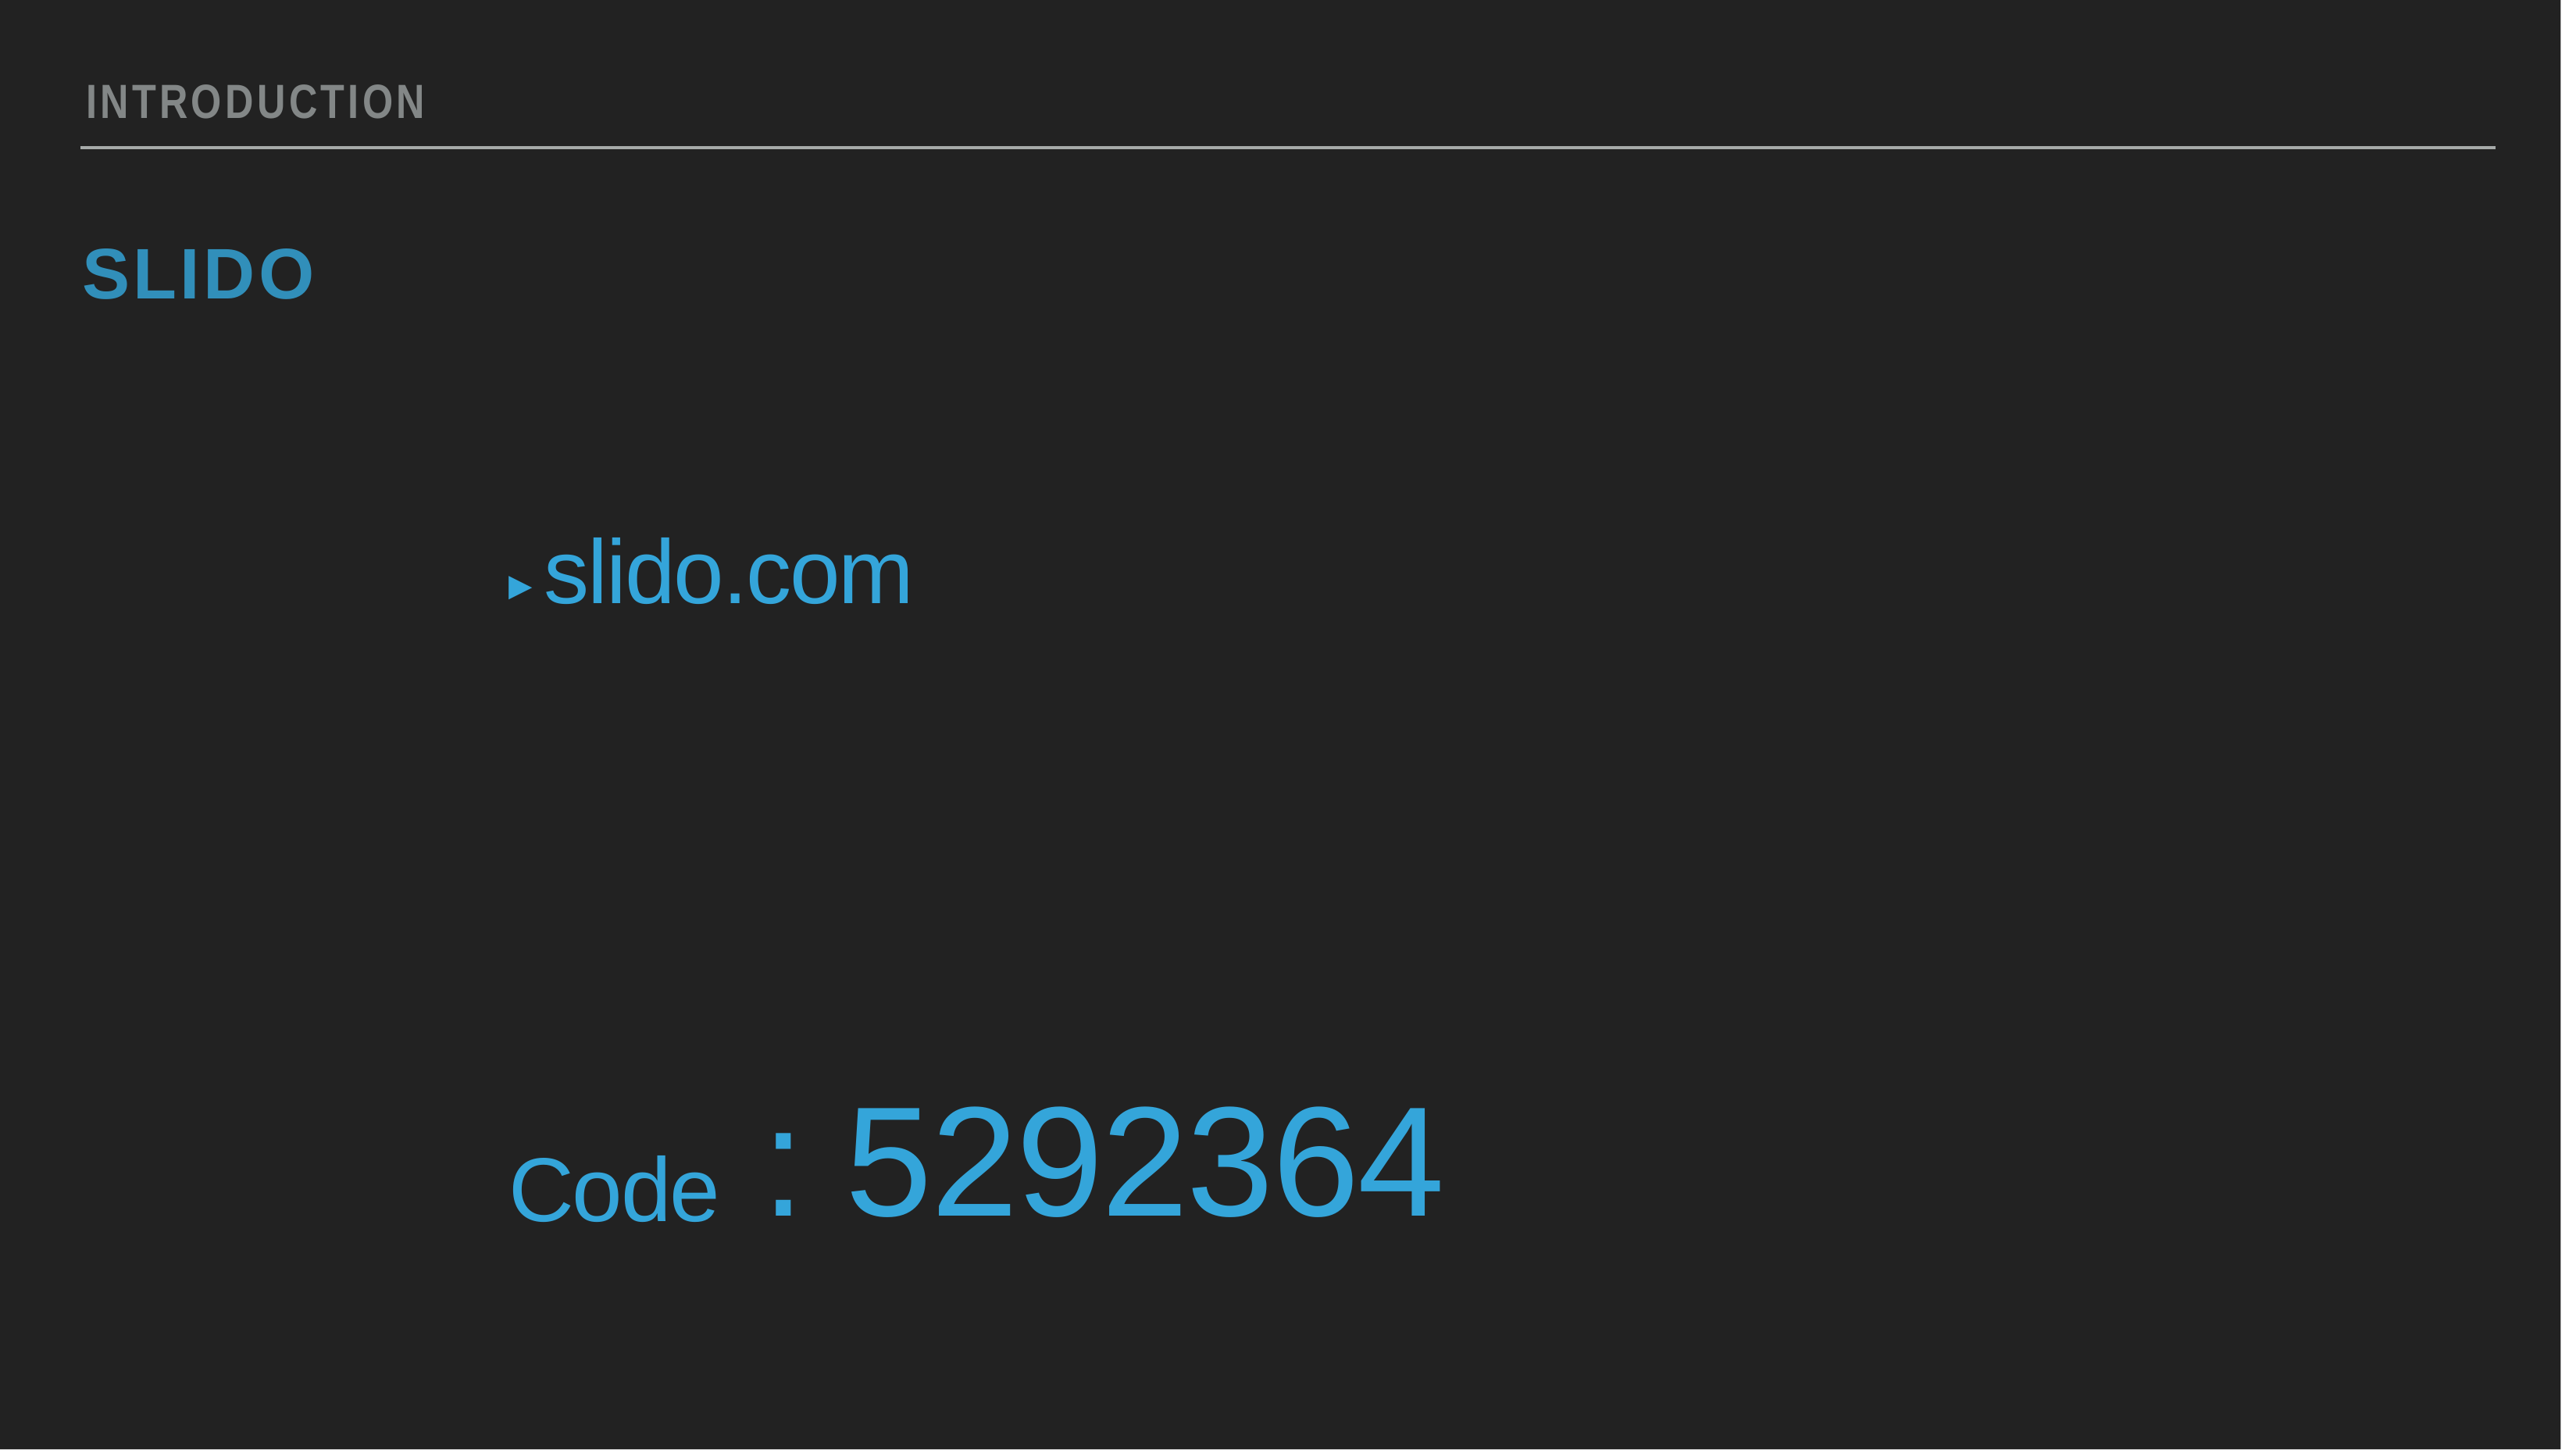

INTRODUCTION

SLIDO
▸ slido.com

Code : 5292364